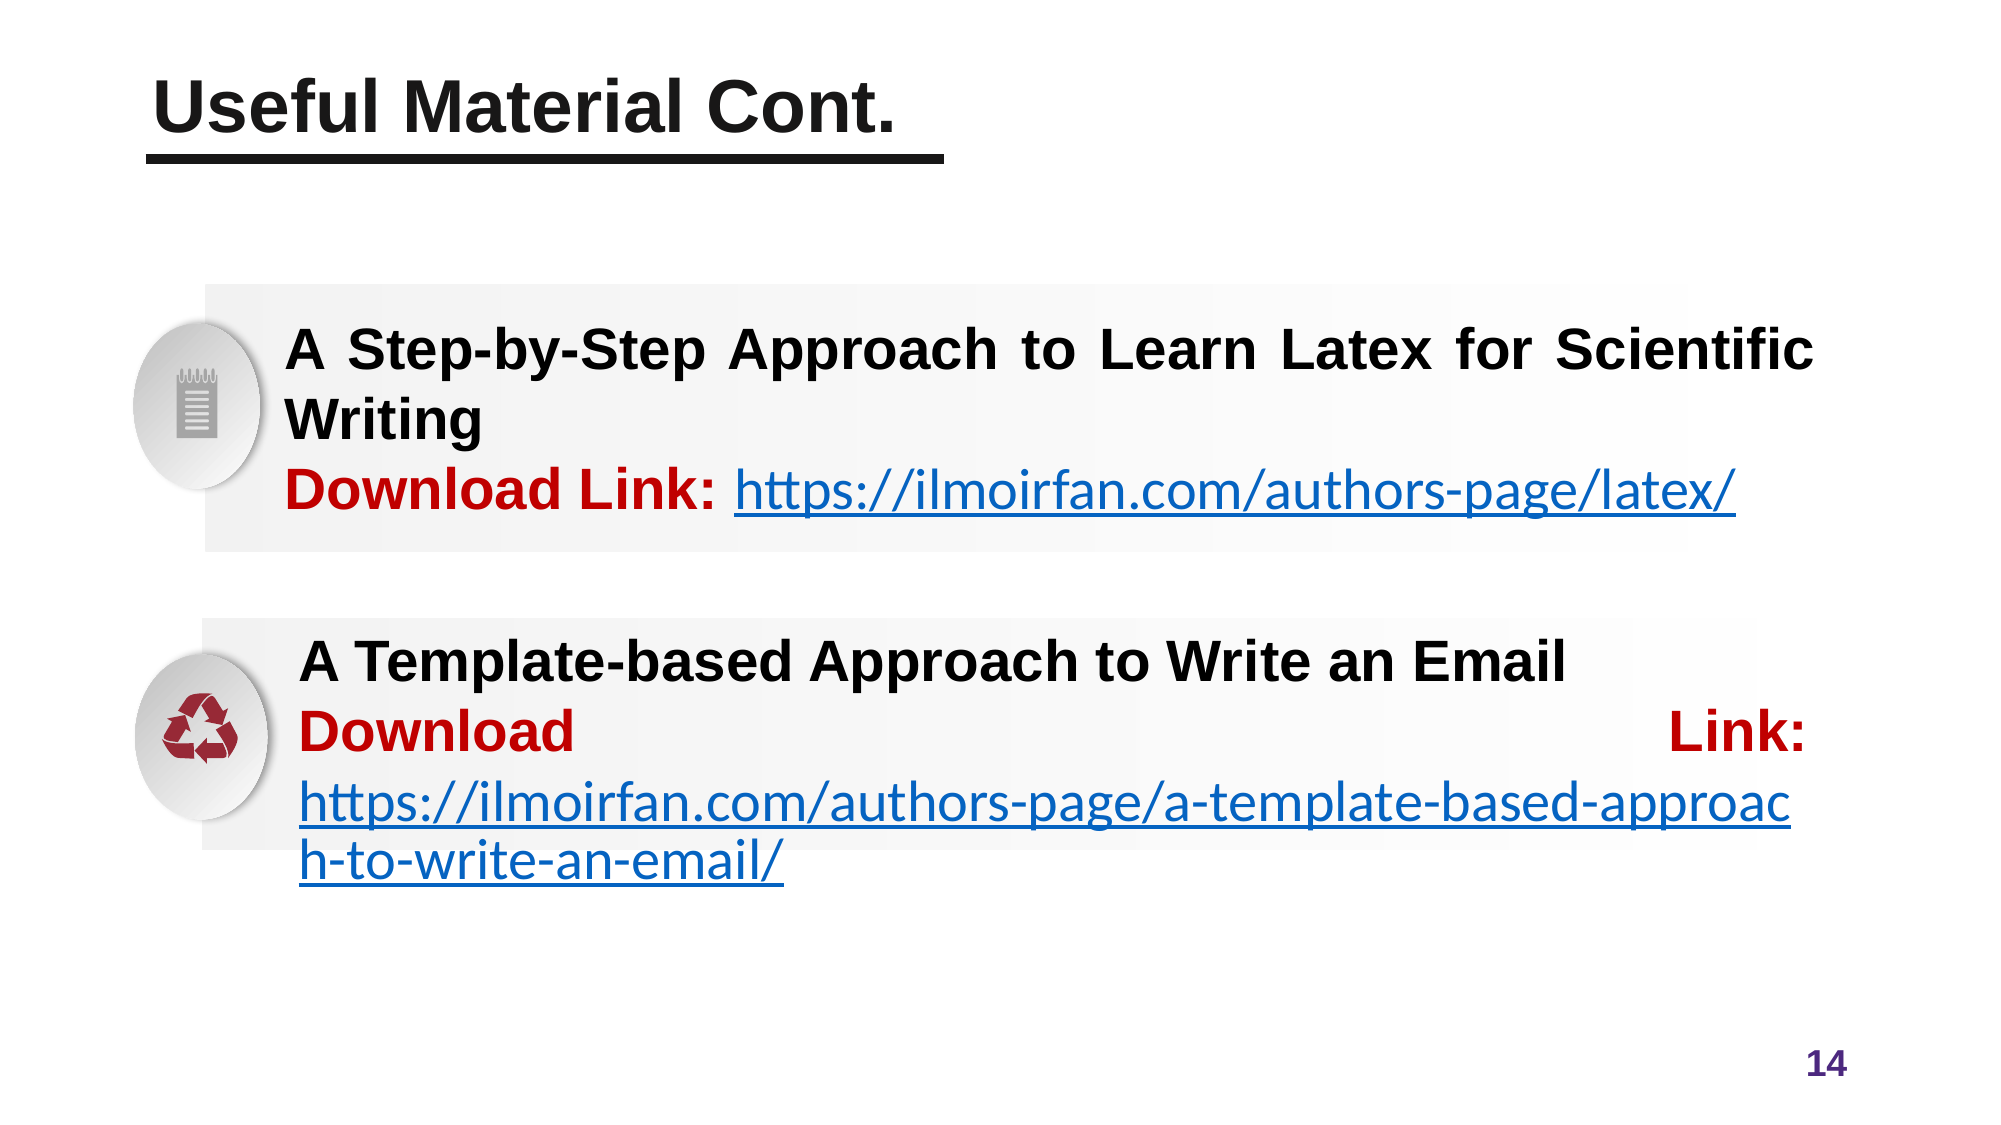

Useful Material Cont.

A Step-by-Step Approach to Learn Latex for Scientific Writing
Download Link: https://ilmoirfan.com/authors-page/latex/

A Template-based Approach to Write an Email
Download Link: https://ilmoirfan.com/authors-page/a-template-based-approach-to-write-an-email/